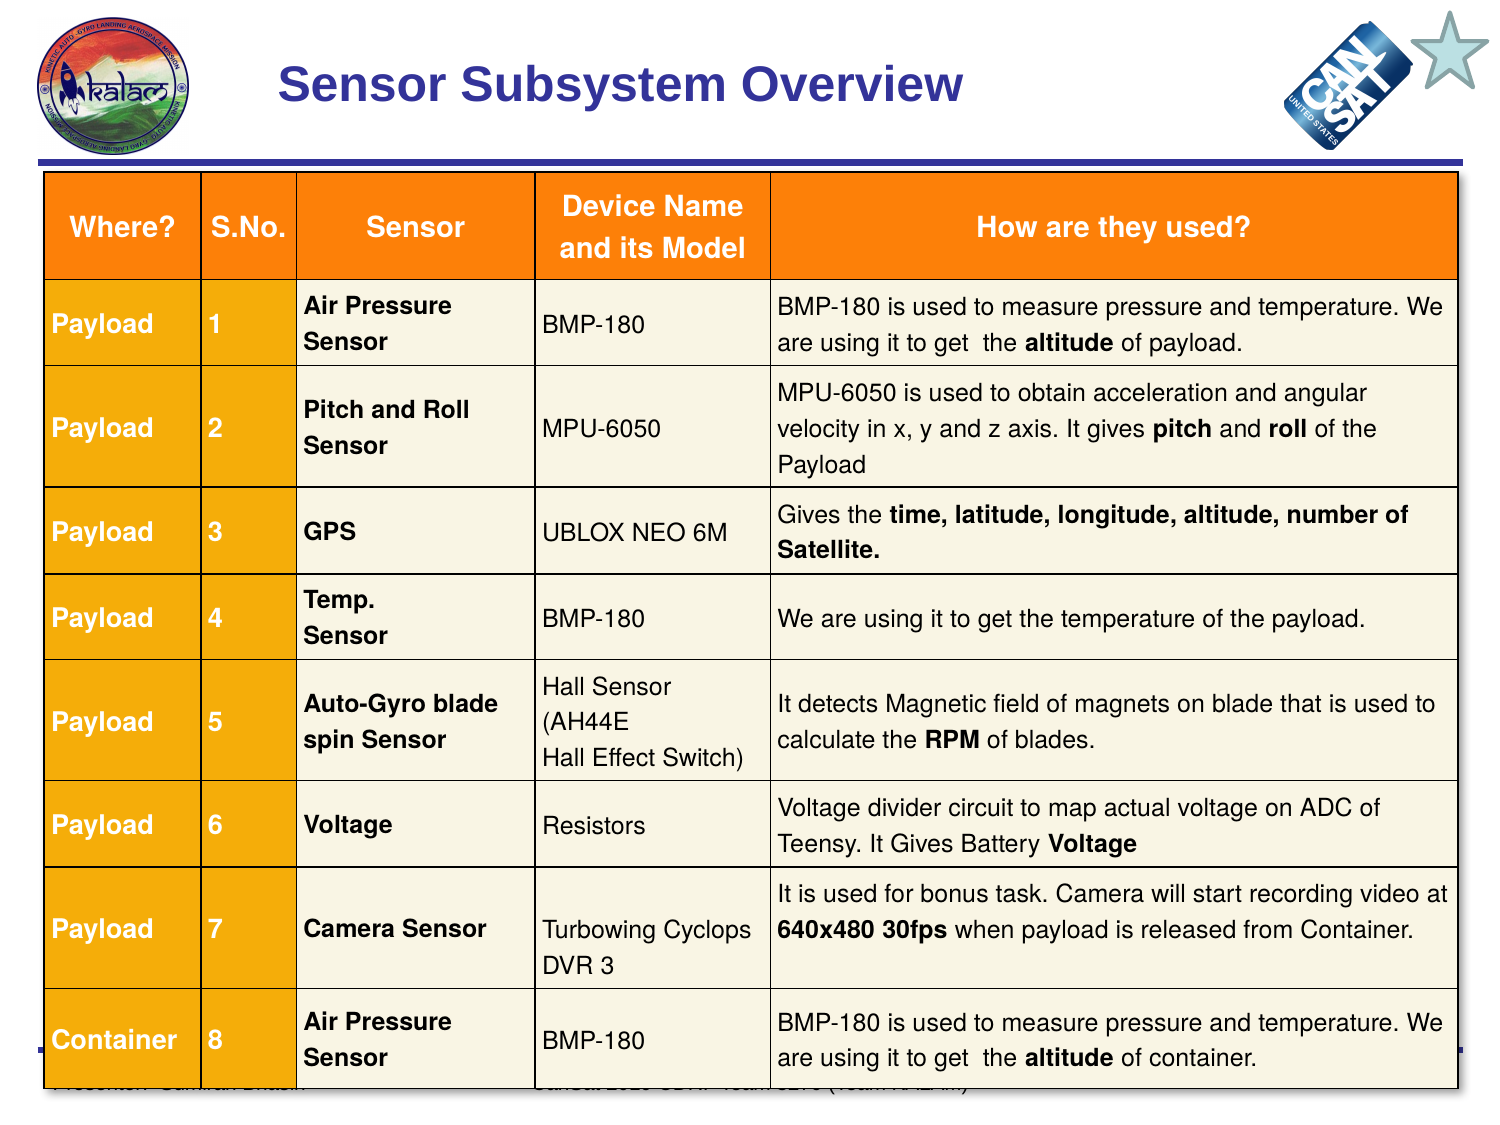

# Sensor Subsystem Overview

| Where? | S.No. | Sensor | Device Name and its Model | How are they used? |
| --- | --- | --- | --- | --- |
| Payload | 1 | Air Pressure Sensor | BMP-180 | BMP-180 is used to measure pressure and temperature. We are using it to get  the altitude of payload. |
| Payload | 2 | Pitch and Roll Sensor | MPU-6050 | MPU-6050 is used to obtain acceleration and angular velocity in x, y and z axis. It gives pitch and roll of the Payload |
| Payload | 3 | GPS | UBLOX NEO 6M | Gives the time, latitude, longitude, altitude, number of Satellite. |
| Payload | 4 | Temp. Sensor | BMP-180 | We are using it to get the temperature of the payload. |
| Payload | 5 | Auto-Gyro blade spin Sensor | Hall Sensor (AH44E Hall Effect Switch) | It detects Magnetic field of magnets on blade that is used to calculate the RPM of blades. |
| Payload | 6 | Voltage | Resistors | Voltage divider circuit to map actual voltage on ADC of Teensy. It Gives Battery Voltage |
| Payload | 7 | Camera Sensor | Turbowing Cyclops DVR 3 | It is used for bonus task. Camera will start recording video at 640x480 30fps when payload is released from Container. |
| Container | 8 | Air Pressure Sensor | BMP-180 | BMP-180 is used to measure pressure and temperature. We are using it to get  the altitude of container. |
31
Presenter:  Sumiran Bhasin
CanSat 2019 CDR:  Team 3279 (Team KALAM)